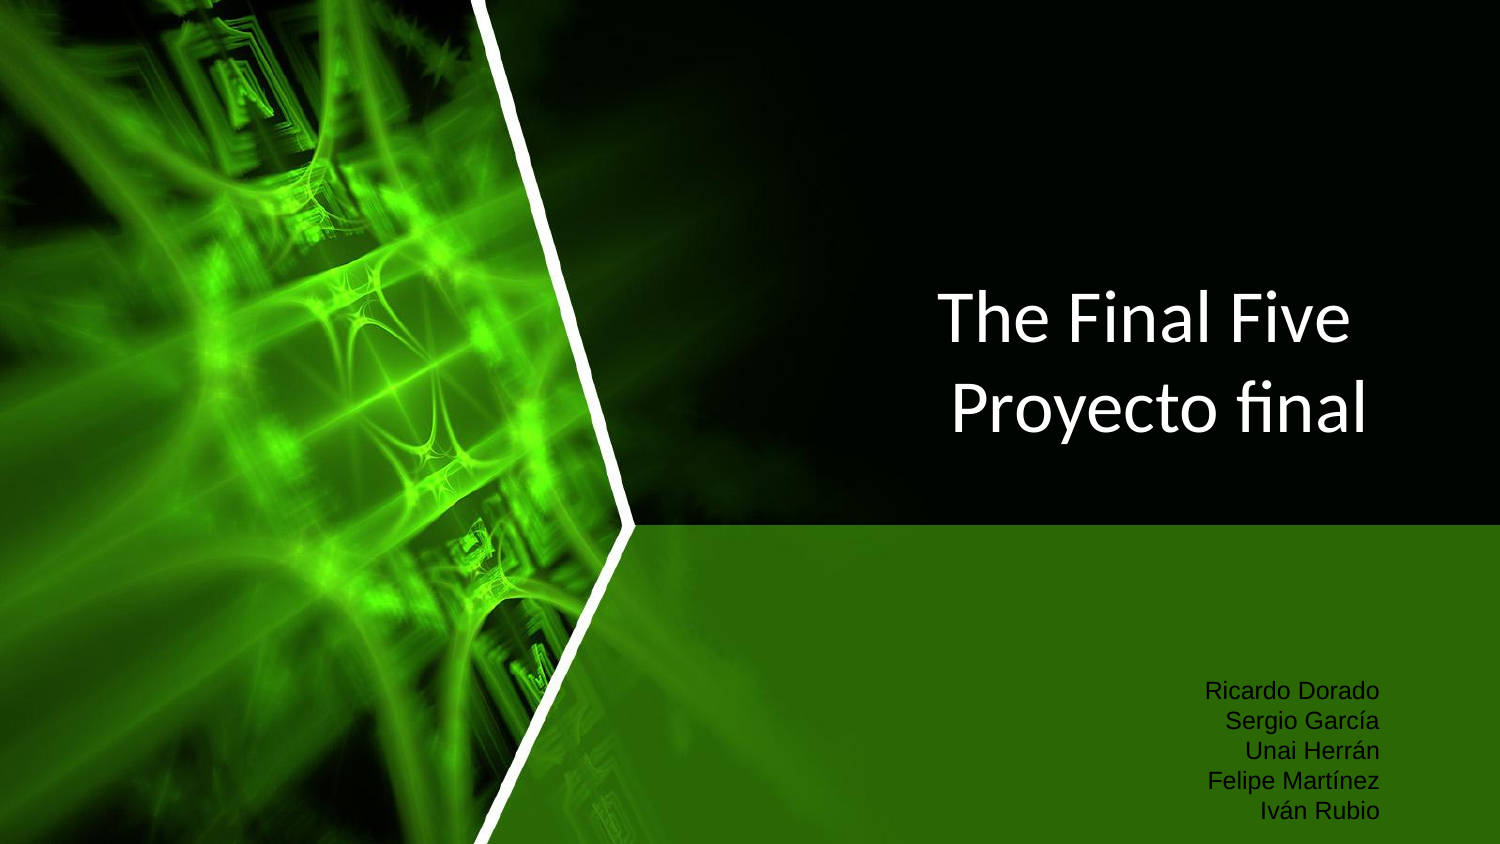

The Final Five
Proyecto final
Ricardo Dorado
Sergio García
Unai Herrán
Felipe Martínez
Iván Rubio